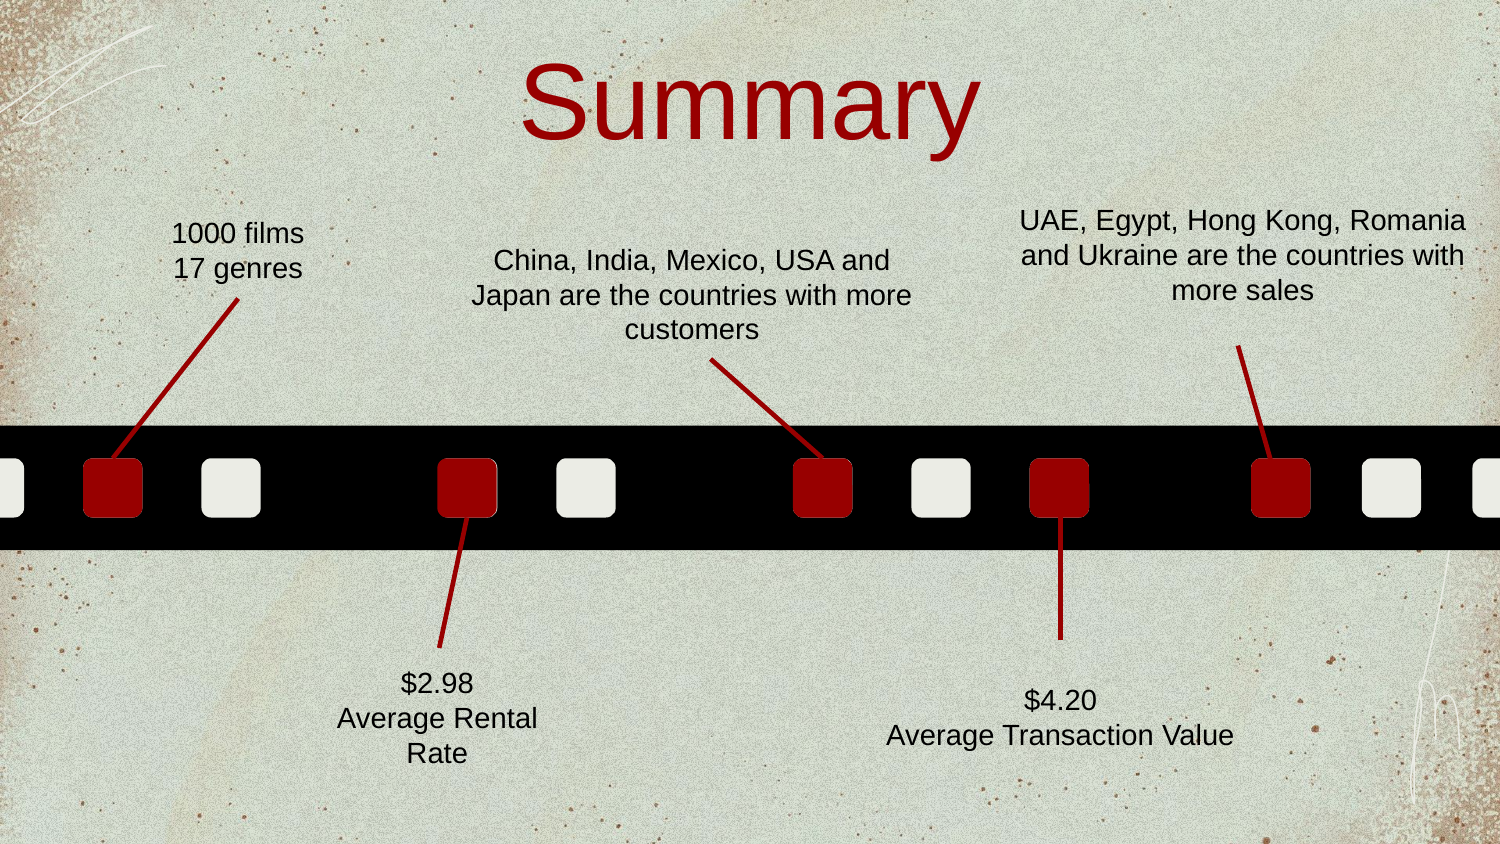

# Summary
UAE, Egypt, Hong Kong, Romania and Ukraine are the countries with more sales

1000 films
17 genres
China, India, Mexico, USA and Japan are the countries with more customers

$2.98
Average Rental Rate
$4.20
Average Transaction Value